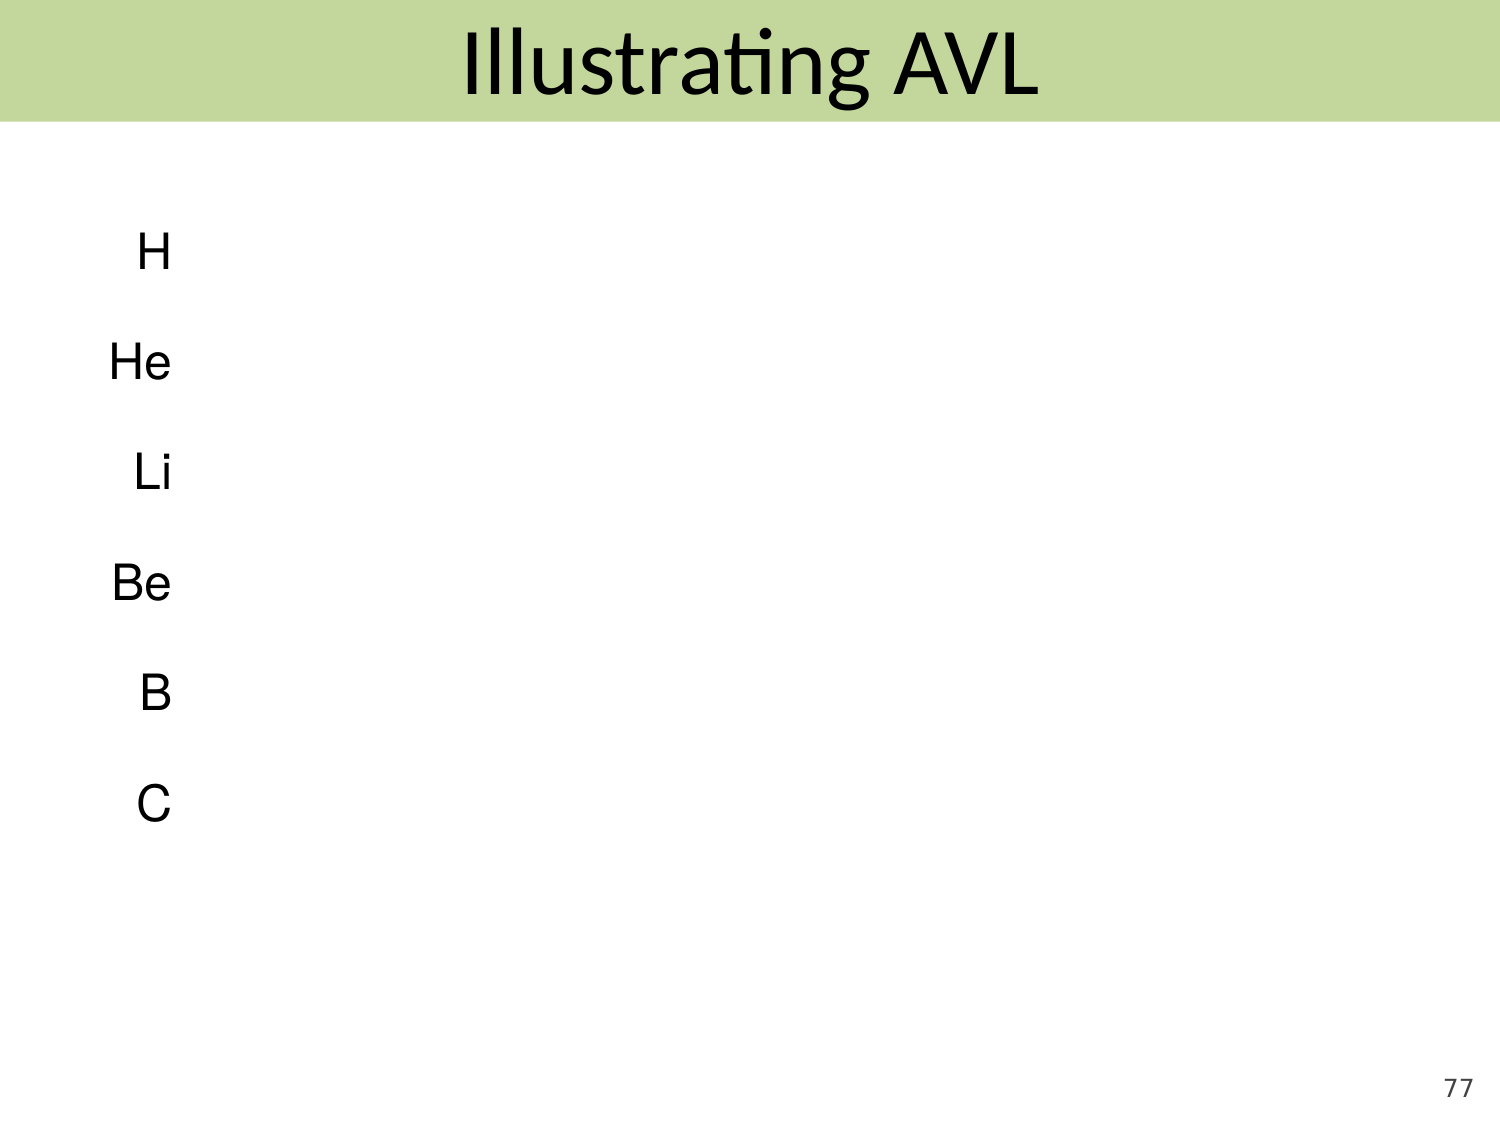

# Illustrating AVL
H
He
Li
Be
B
C